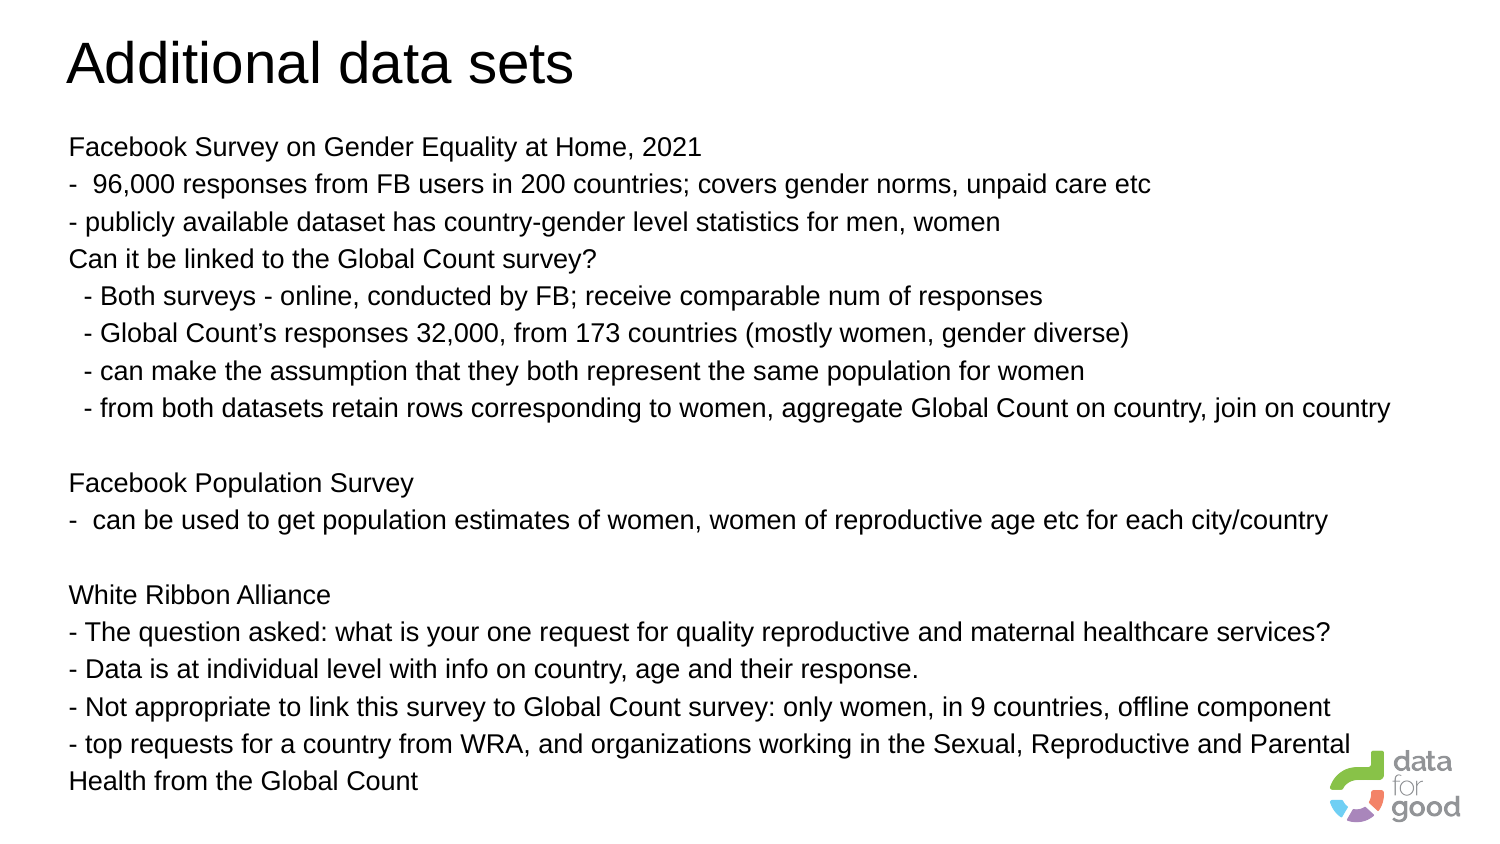

# Additional data sets
Facebook Survey on Gender Equality at Home, 2021
-  96,000 responses from FB users in 200 countries; covers gender norms, unpaid care etc
- publicly available dataset has country-gender level statistics for men, women
Can it be linked to the Global Count survey?
  - Both surveys - online, conducted by FB; receive comparable num of responses
  - Global Count’s responses 32,000, from 173 countries (mostly women, gender diverse)
  - can make the assumption that they both represent the same population for women
  - from both datasets retain rows corresponding to women, aggregate Global Count on country, join on country

Facebook Population Survey
-  can be used to get population estimates of women, women of reproductive age etc for each city/country

White Ribbon Alliance
- The question asked: what is your one request for quality reproductive and maternal healthcare services?
- Data is at individual level with info on country, age and their response.
- Not appropriate to link this survey to Global Count survey: only women, in 9 countries, offline component
- top requests for a country from WRA, and organizations working in the Sexual, Reproductive and Parental Health from the Global Count